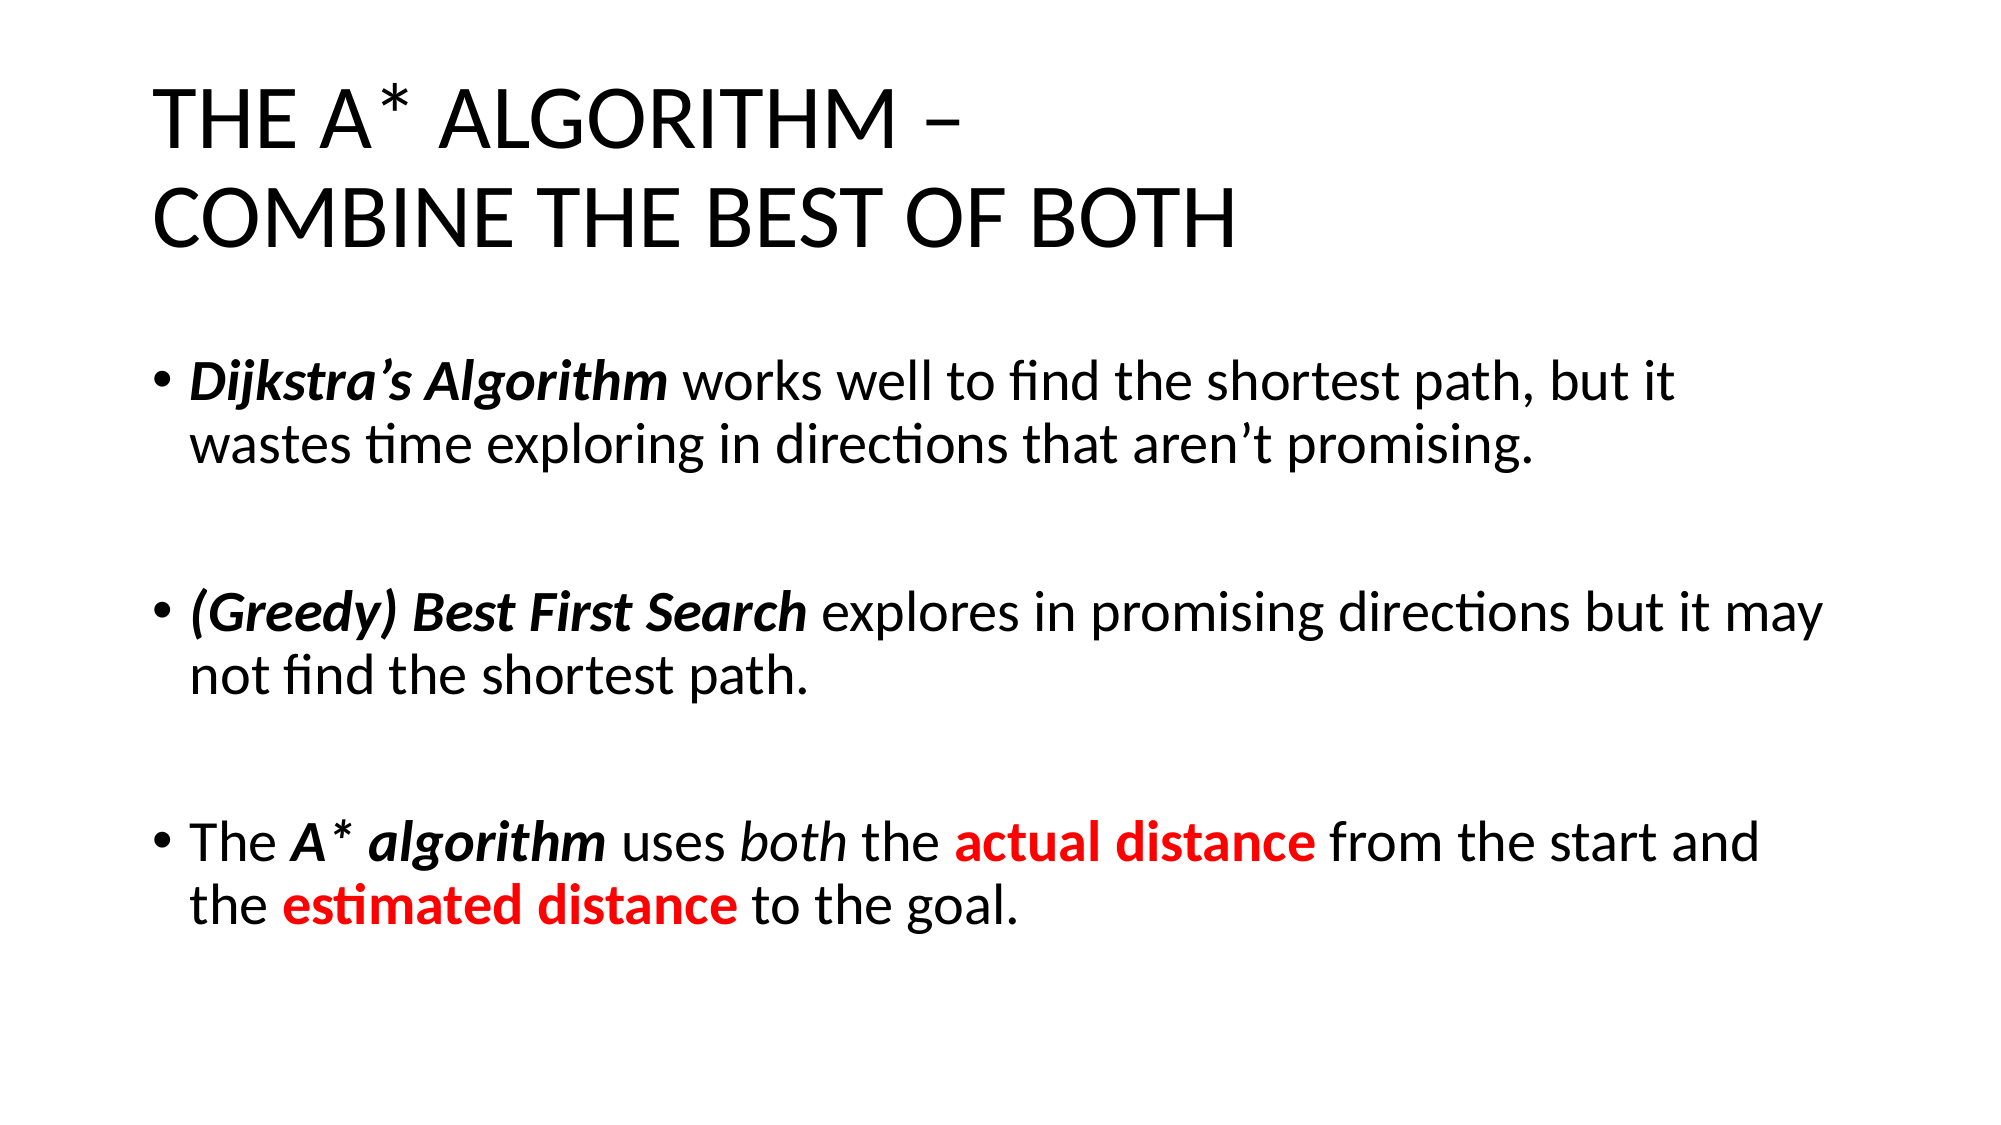

# THE A* ALGORITHM – COMBINE THE BEST OF BOTH
Dijkstra’s Algorithm works well to find the shortest path, but it wastes time exploring in directions that aren’t promising.

(Greedy) Best First Search explores in promising directions but it may not find the shortest path.

The A* algorithm uses both the actual distance from the start and the estimated distance to the goal.